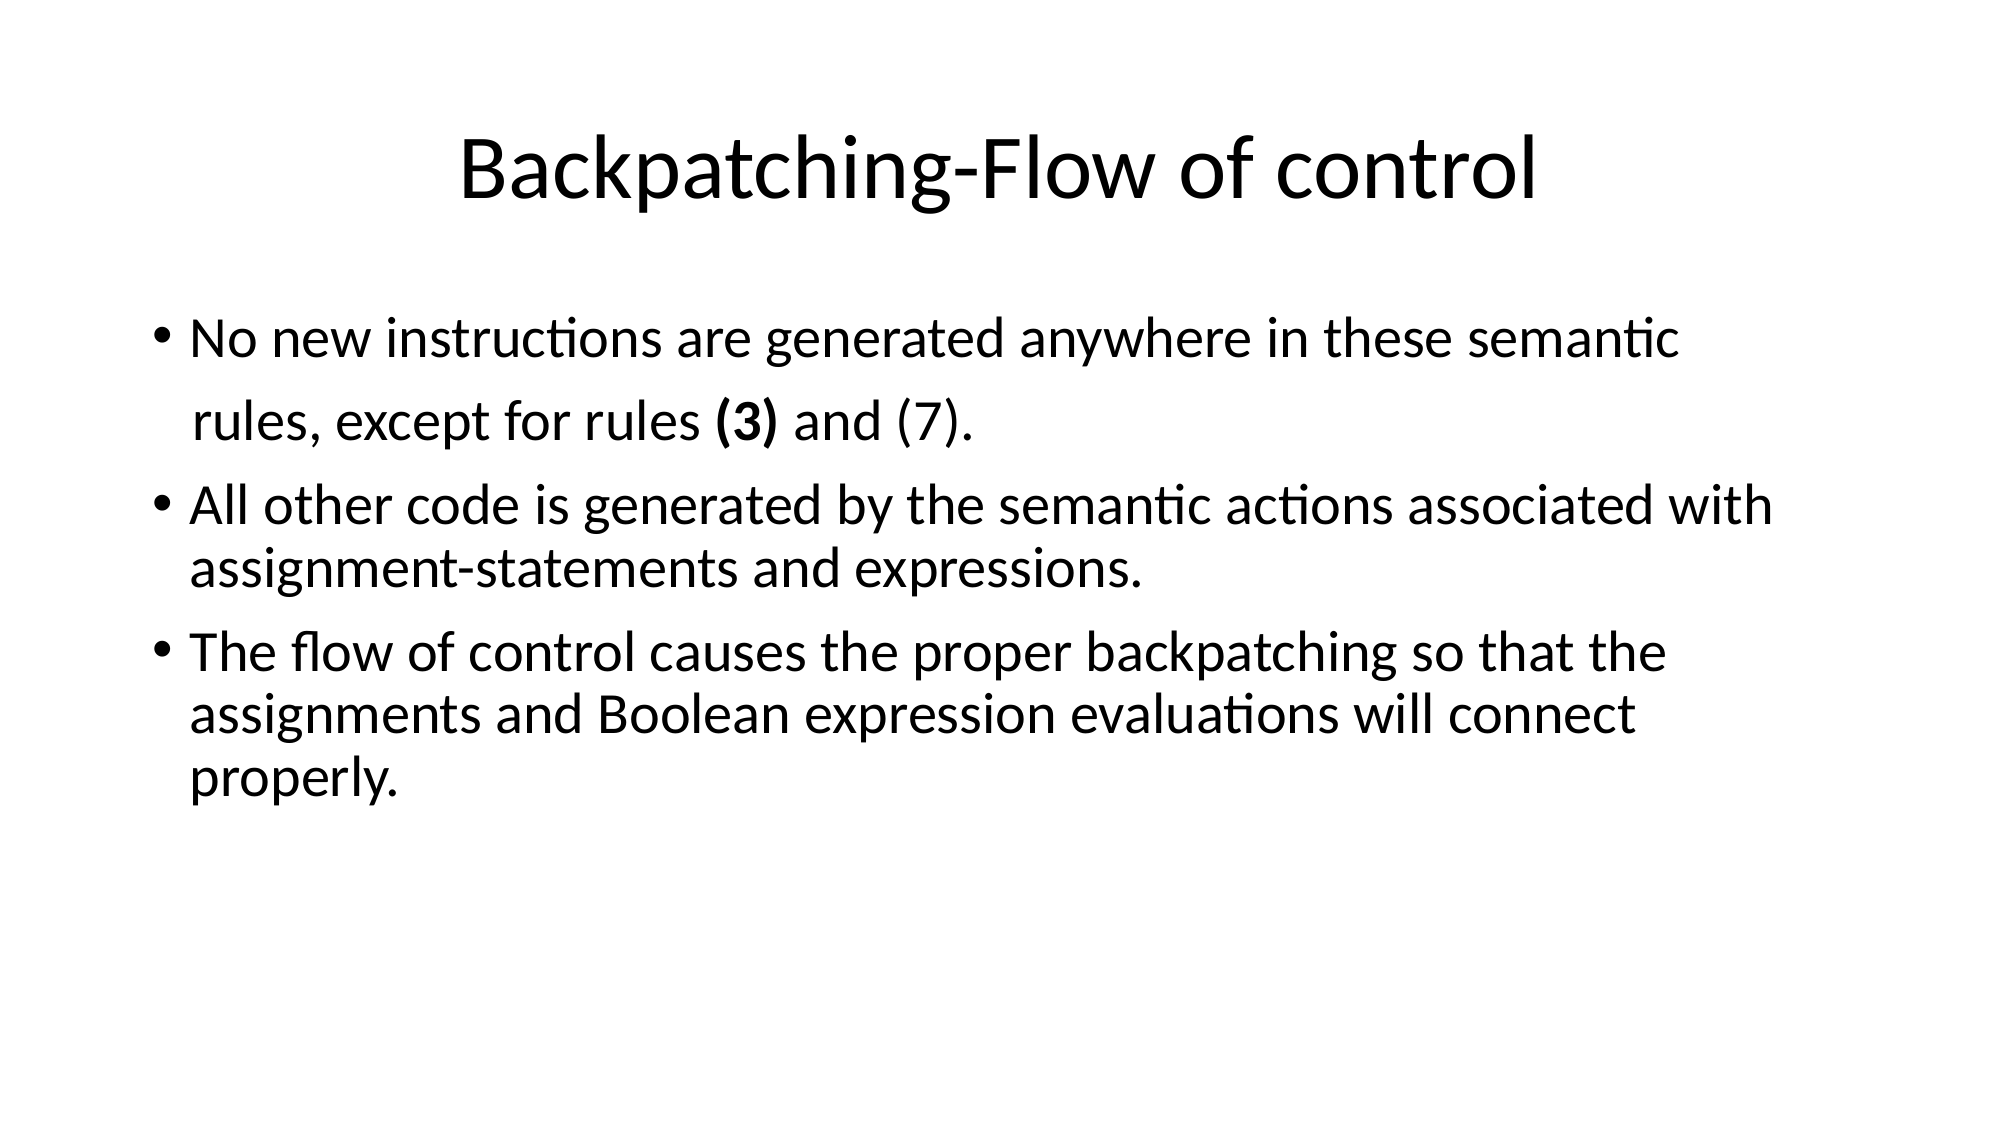

# Backpatching-Flow of control
No new instructions are generated anywhere in these semantic
   rules, except for rules (3) and (7).
All other code is generated by the semantic actions associated with assignment-statements and expressions.
The flow of control causes the proper backpatching so that the assignments and Boolean expression evaluations will connect properly.